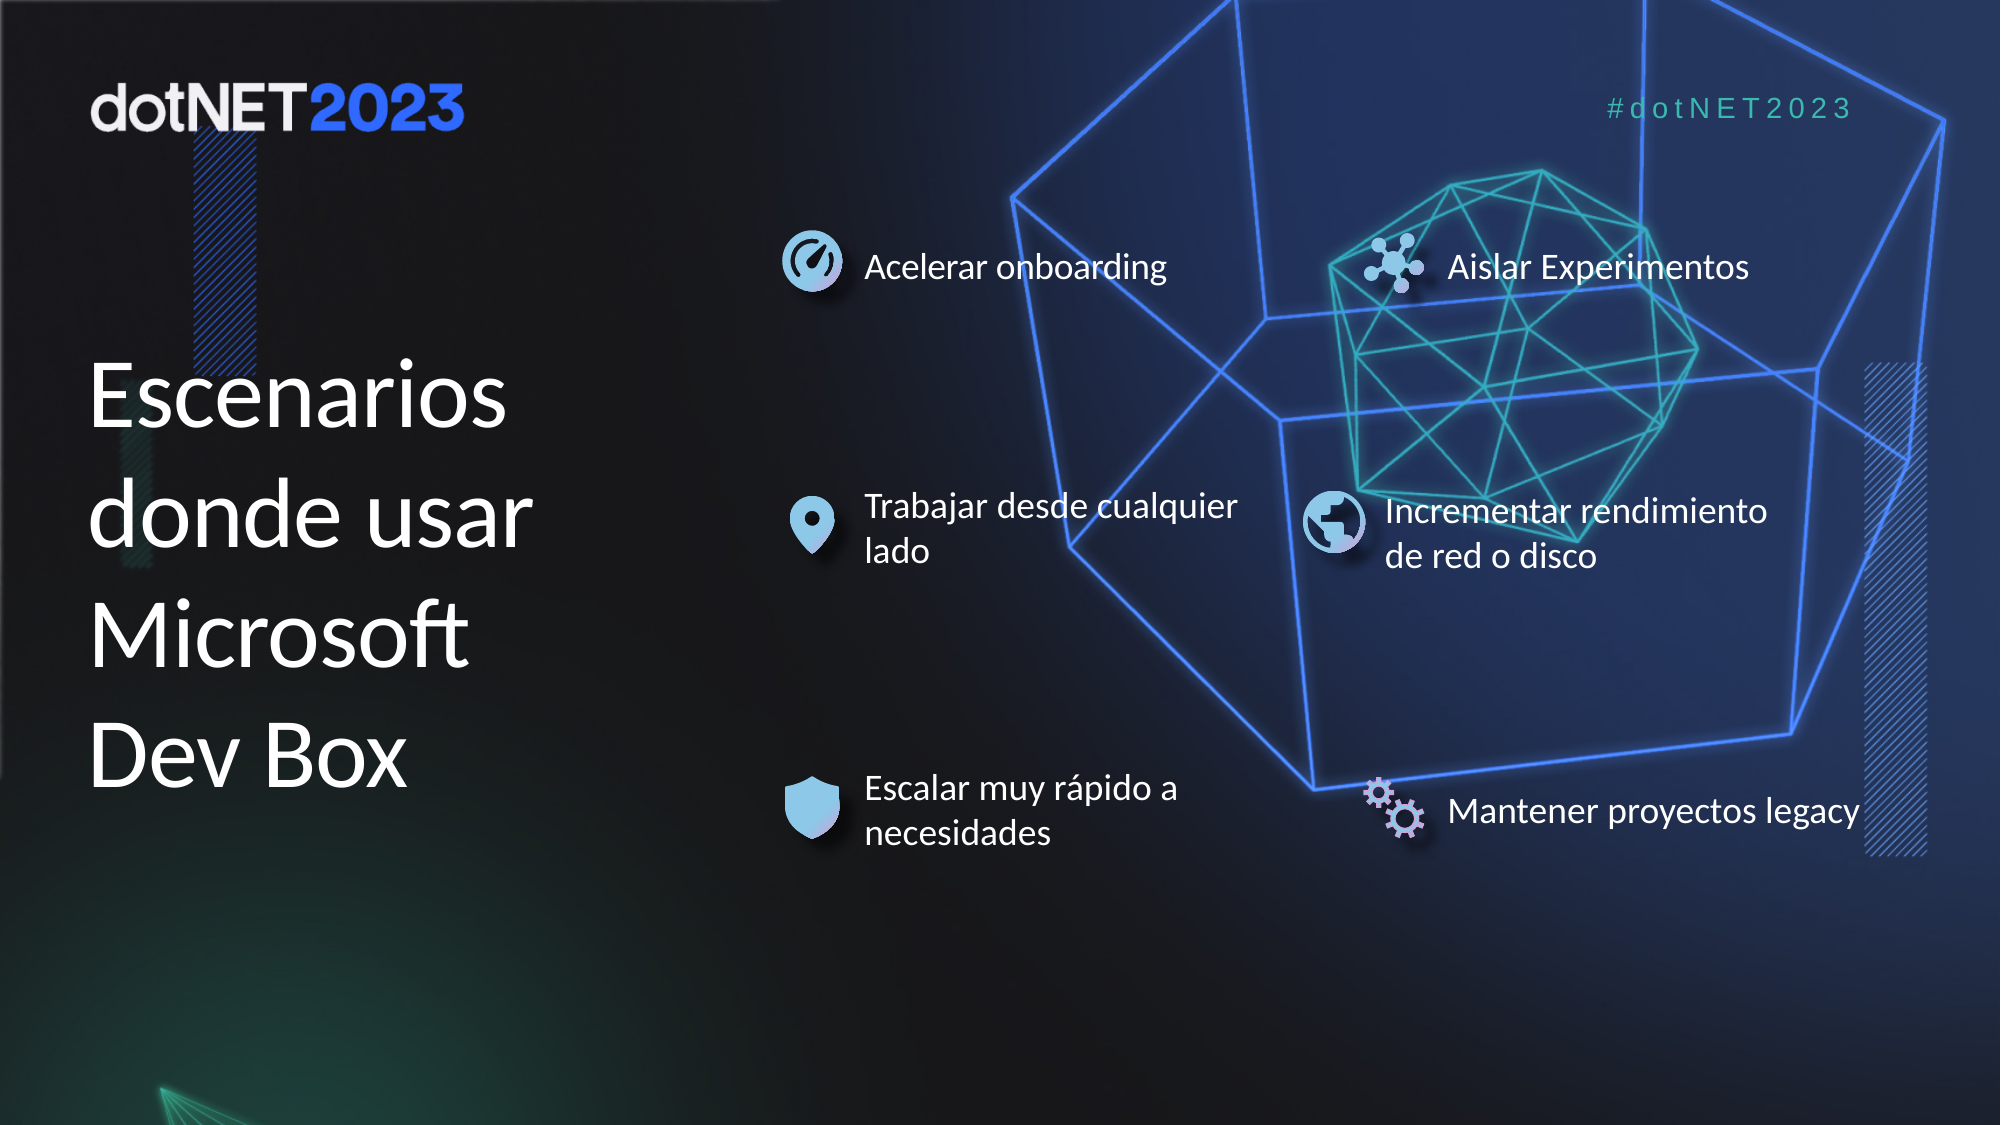

Acelerar onboarding

Aislar Experimentos

Escenarios
donde usar
Microsoft
Dev Box
Trabajar desde cualquier lado

Incrementar rendimiento de red o disco

Escalar muy rápido a necesidades

Mantener proyectos legacy